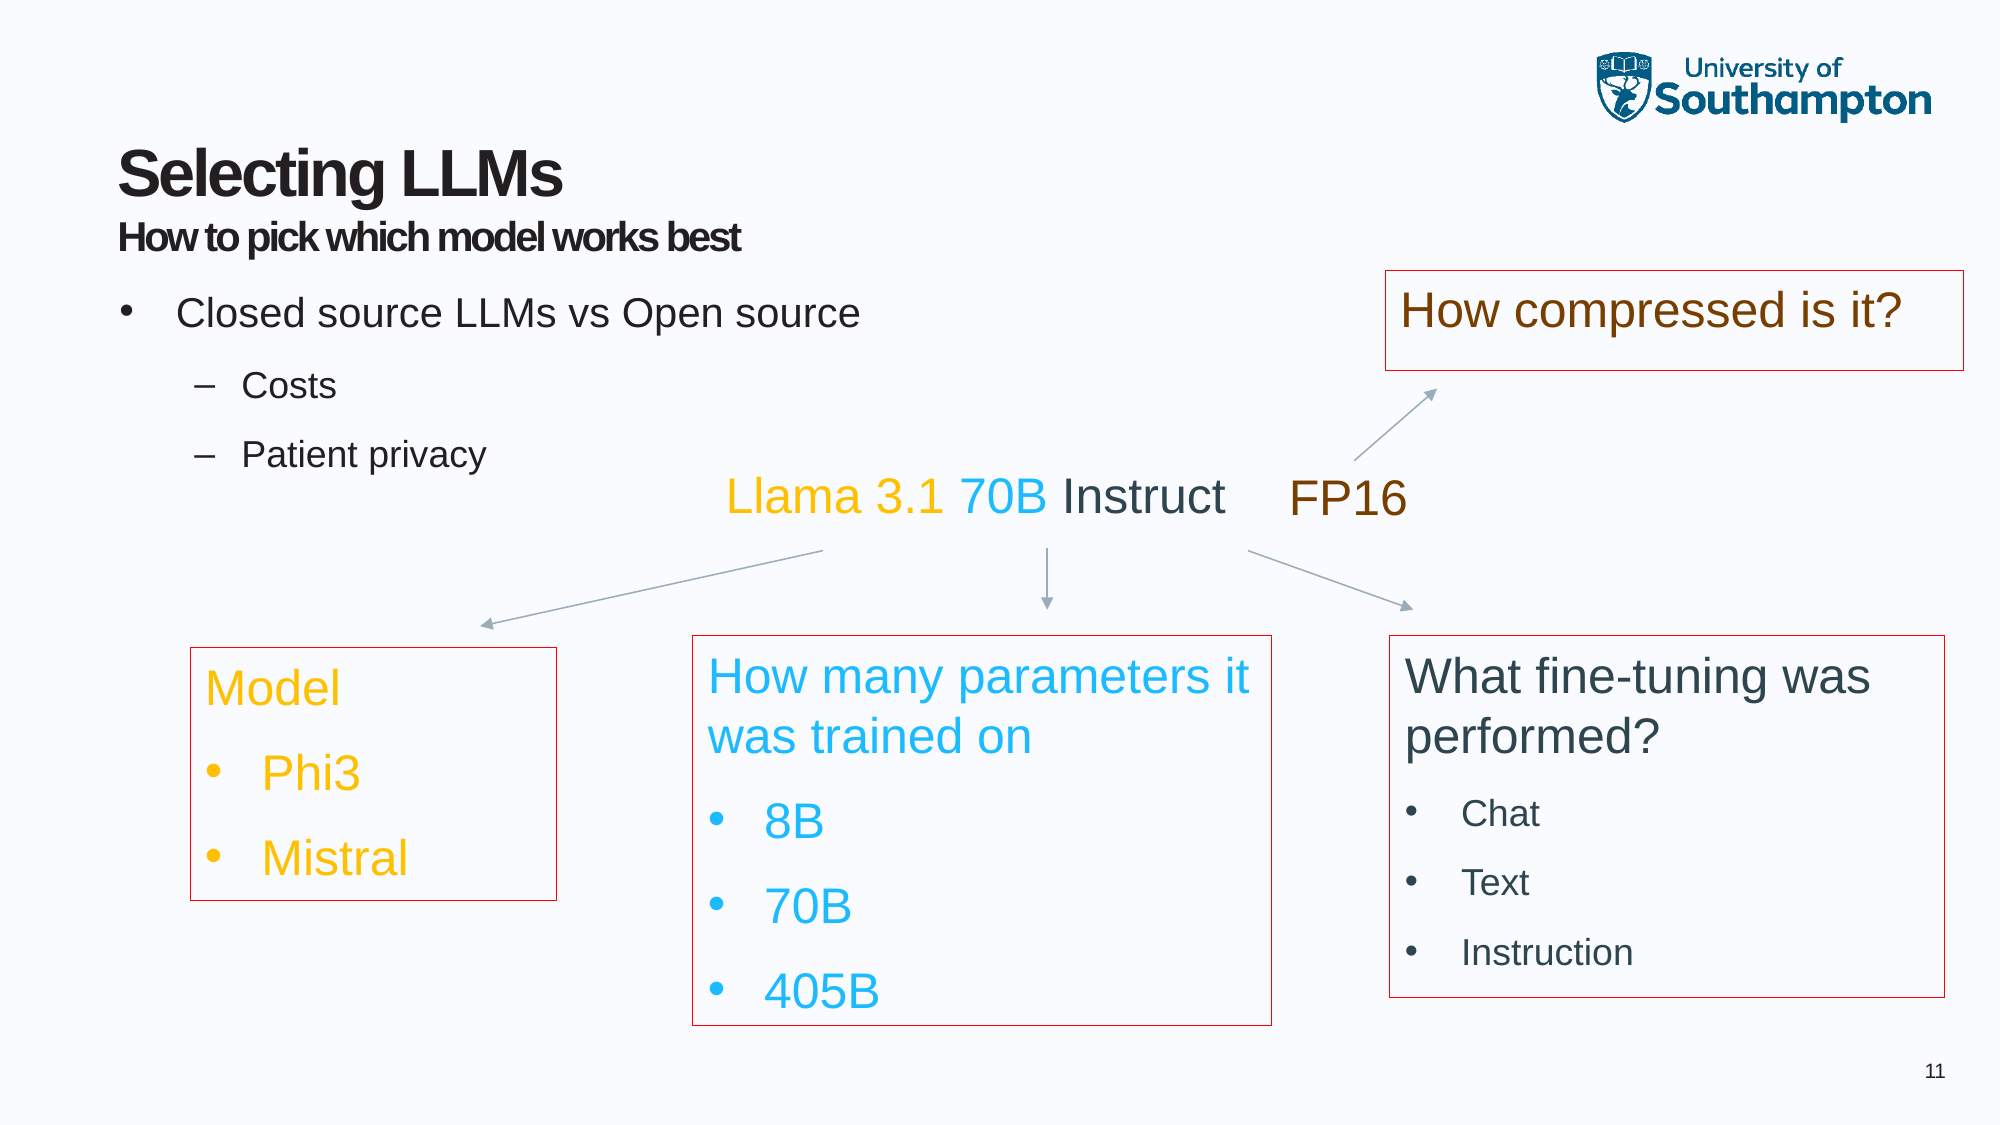

# Selecting LLMs How to pick which model works best
How compressed is it?

Closed source LLMs vs Open source
Costs
Patient privacy

Llama 3.1 70B Instruct

FP16

How many parameters it was trained on
8B
70B
405B

What fine-tuning was performed?
Chat
Text
Instruction

Model
Phi3
Mistral